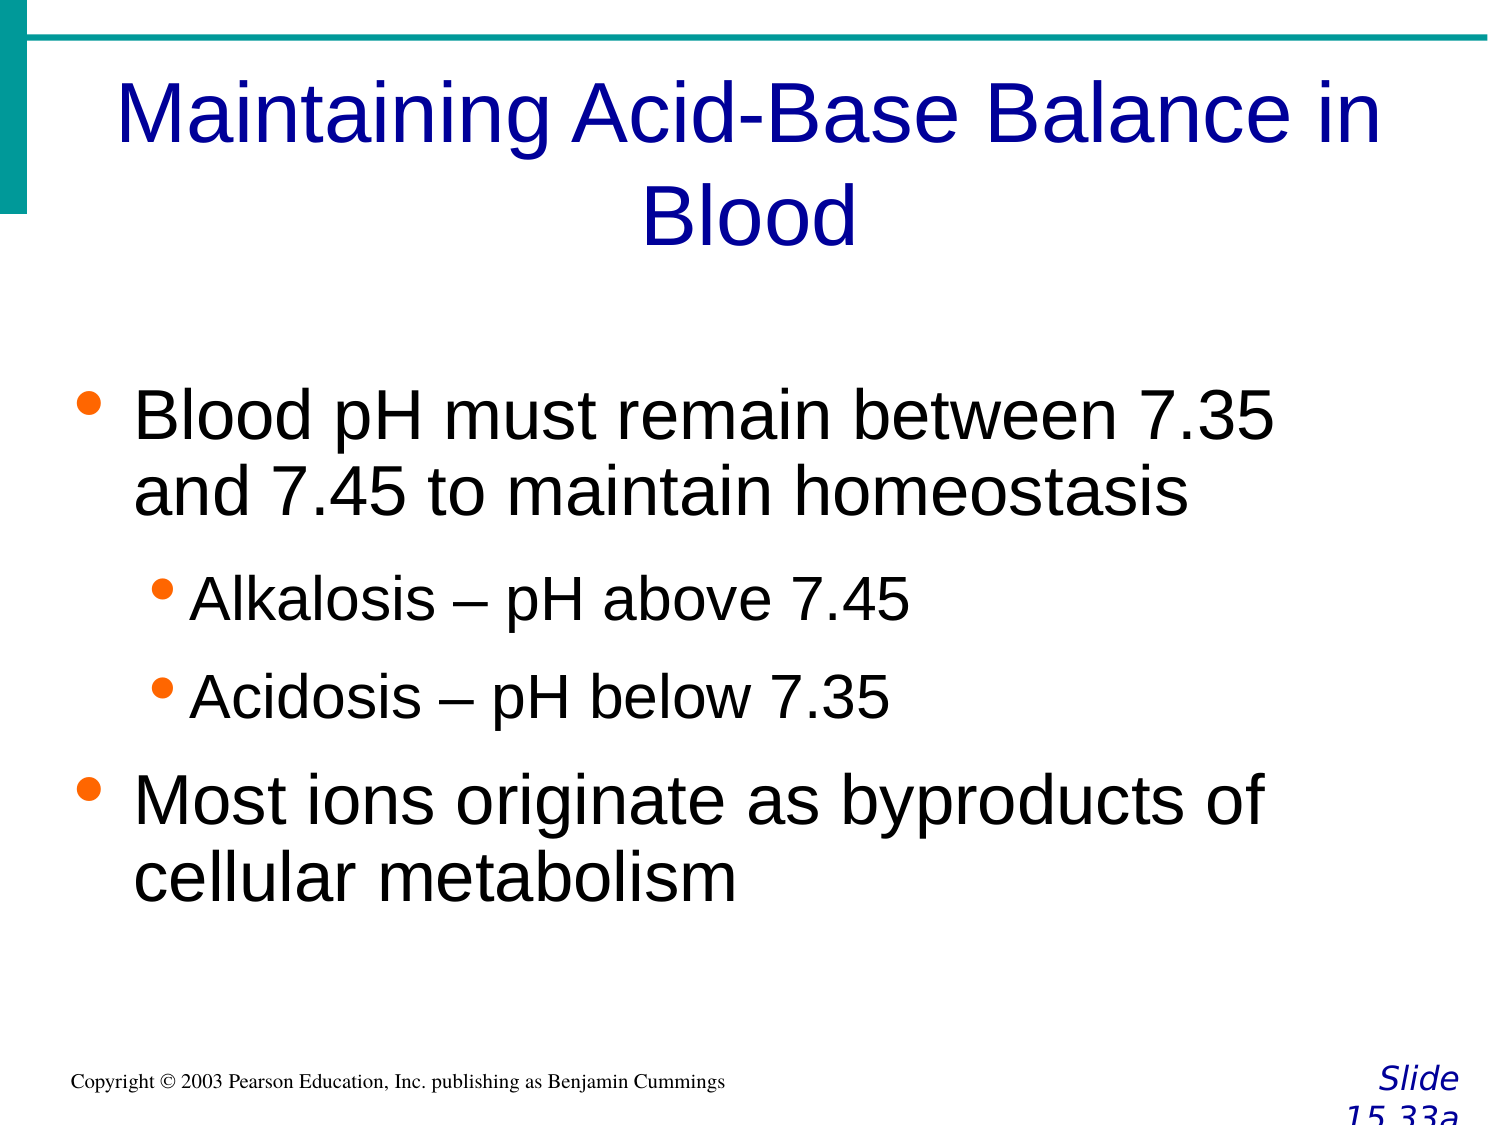

Maintaining Acid-Base Balance in Blood
Blood pH must remain between 7.35 and 7.45 to maintain homeostasis
Alkalosis – pH above 7.45
Acidosis – pH below 7.35
Most ions originate as byproducts of cellular metabolism
Slide 15.33a
Copyright © 2003 Pearson Education, Inc. publishing as Benjamin Cummings